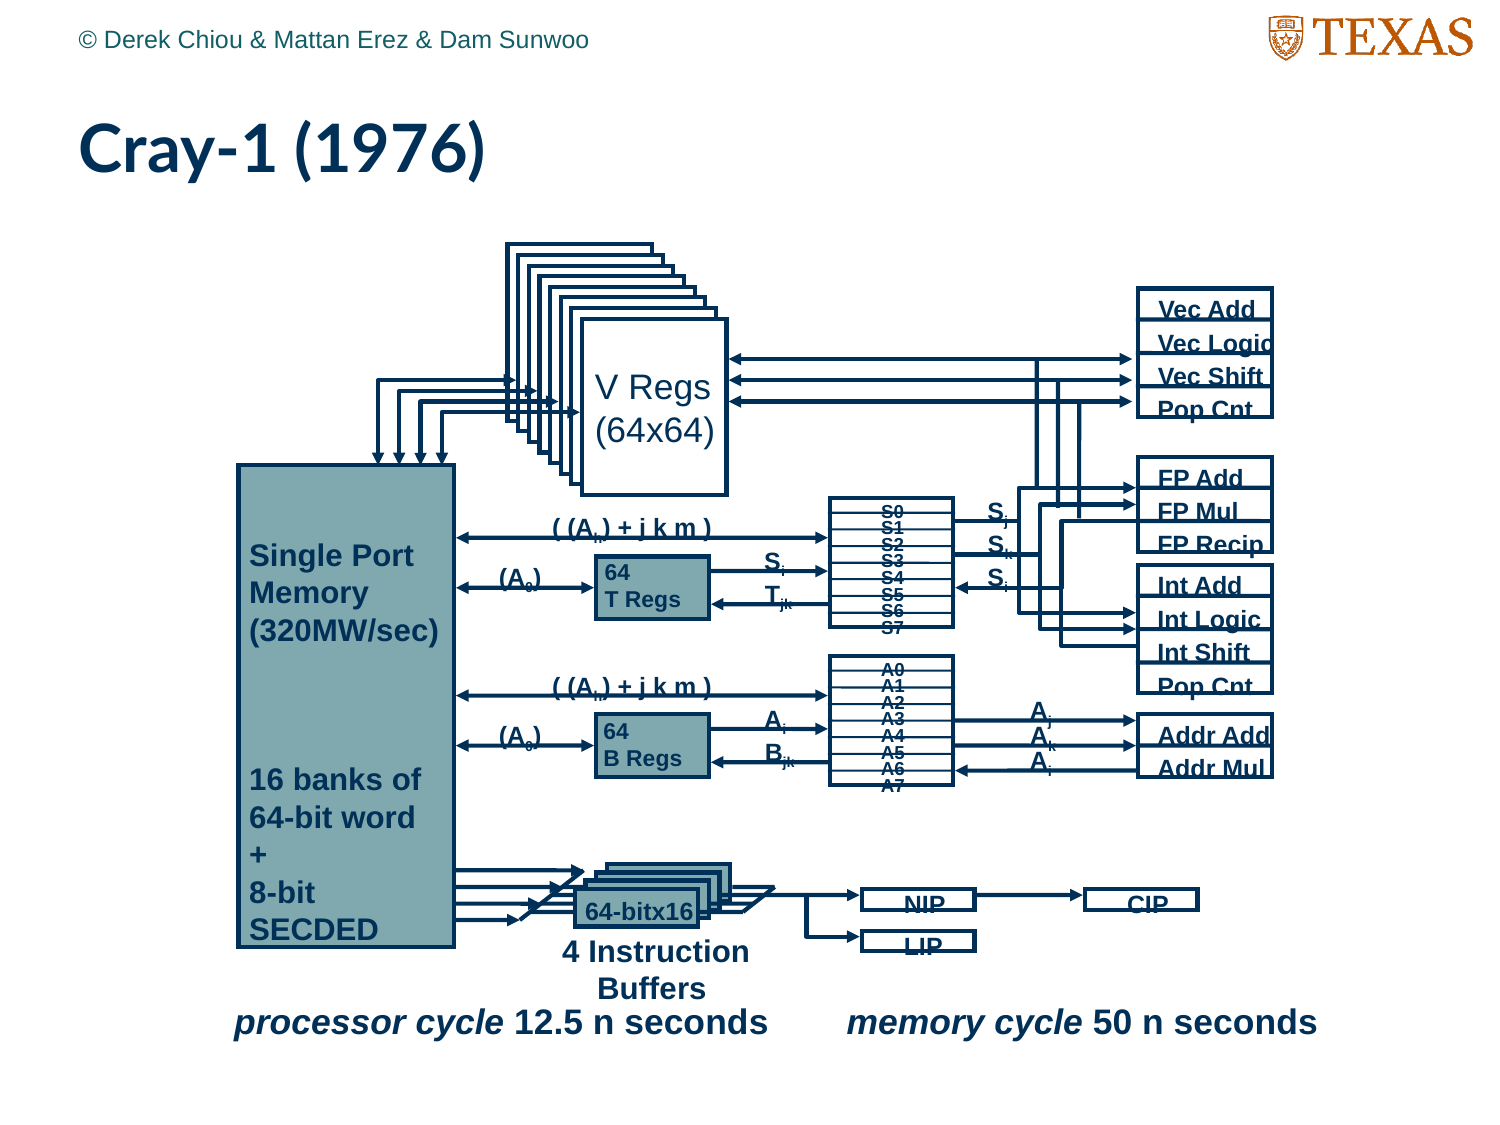

© Derek Chiou & Mattan Erez & Dam Sunwoo
# Cray-1 (1976)

V Regs
(64x64)
V Regs
(64x64)
V Regs
(64x64)
V Regs
(64x64)
V Regs
(64x64)
Vec Add

V Regs
(64x64)
V Regs
(64x64)
V Regs
(64x64)

Vec Logic

Vec Shift

Pop Cnt

FP Add

Single Port
Memory
(320MW/sec)

16 banks of
64-bit word
+
8-bit SECDED

Sj
FP Mul
S0

S1

S2

S3

S4

S5

S6

S7

( (Ah) + j k m )

64
T Regs
(A0)

( (Ah) + j k m )

(A0)

Sk
FP Recip
Si

Si
Int Add

Tjk

Int Logic

Int Shift
A0

A1

A2

A3

A4

A5

A6

A7

Pop Cnt
Aj
Ai
64
B Regs
Ak
Addr Add

Bjk
Ai

Addr Mul

NIP
CIP

64-bitx16

LIP

4 Instruction
    Buffers
processor cycle 12.5 n seconds        memory cycle 50 n seconds